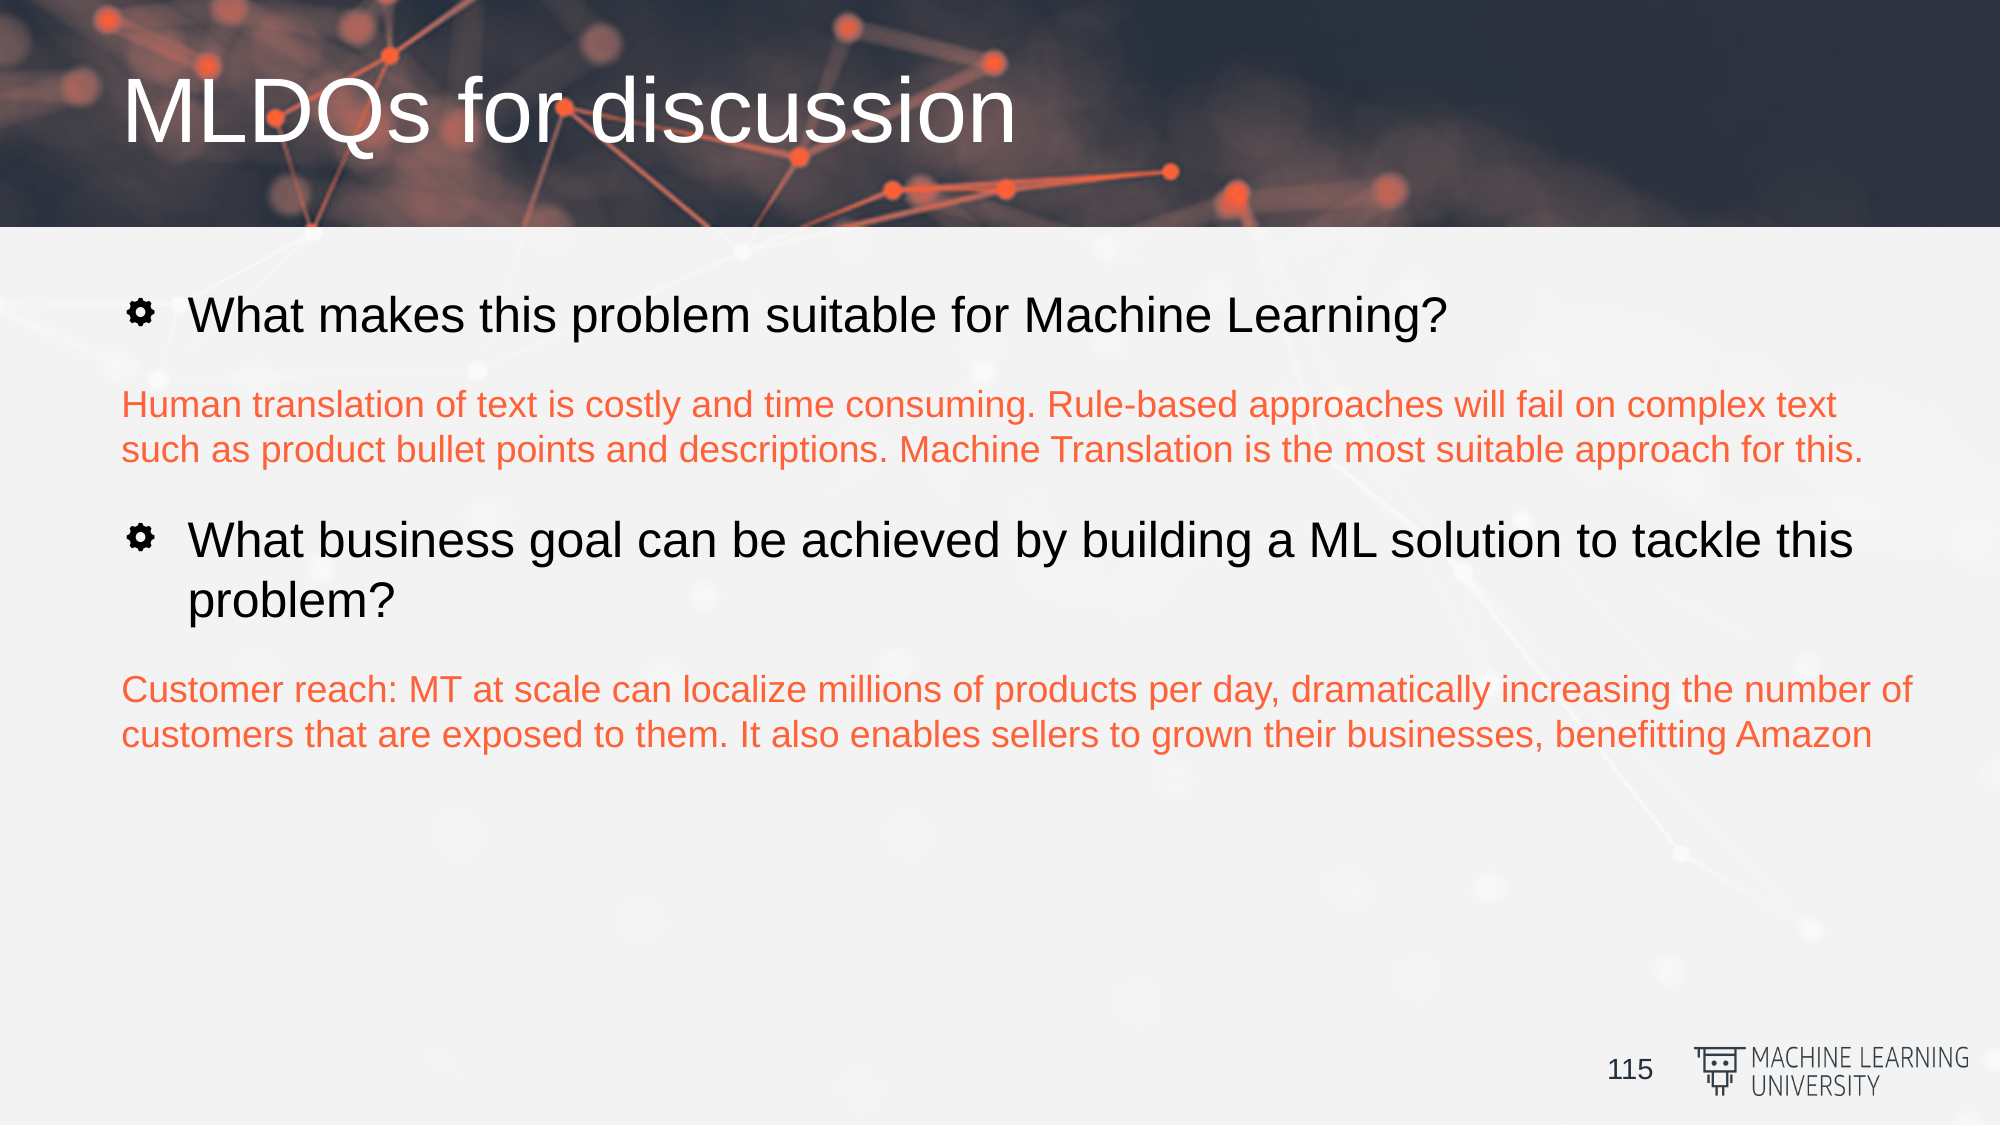

# MLDQs for discussion
What makes this problem suitable for Machine Learning?
Human translation of text is costly and time consuming. Rule-based approaches will fail on complex text such as product bullet points and descriptions. Machine Translation is the most suitable approach for this.
What business goal can be achieved by building a ML solution to tackle this problem?
Customer reach: MT at scale can localize millions of products per day, dramatically increasing the number of customers that are exposed to them. It also enables sellers to grown their businesses, benefitting Amazon

115